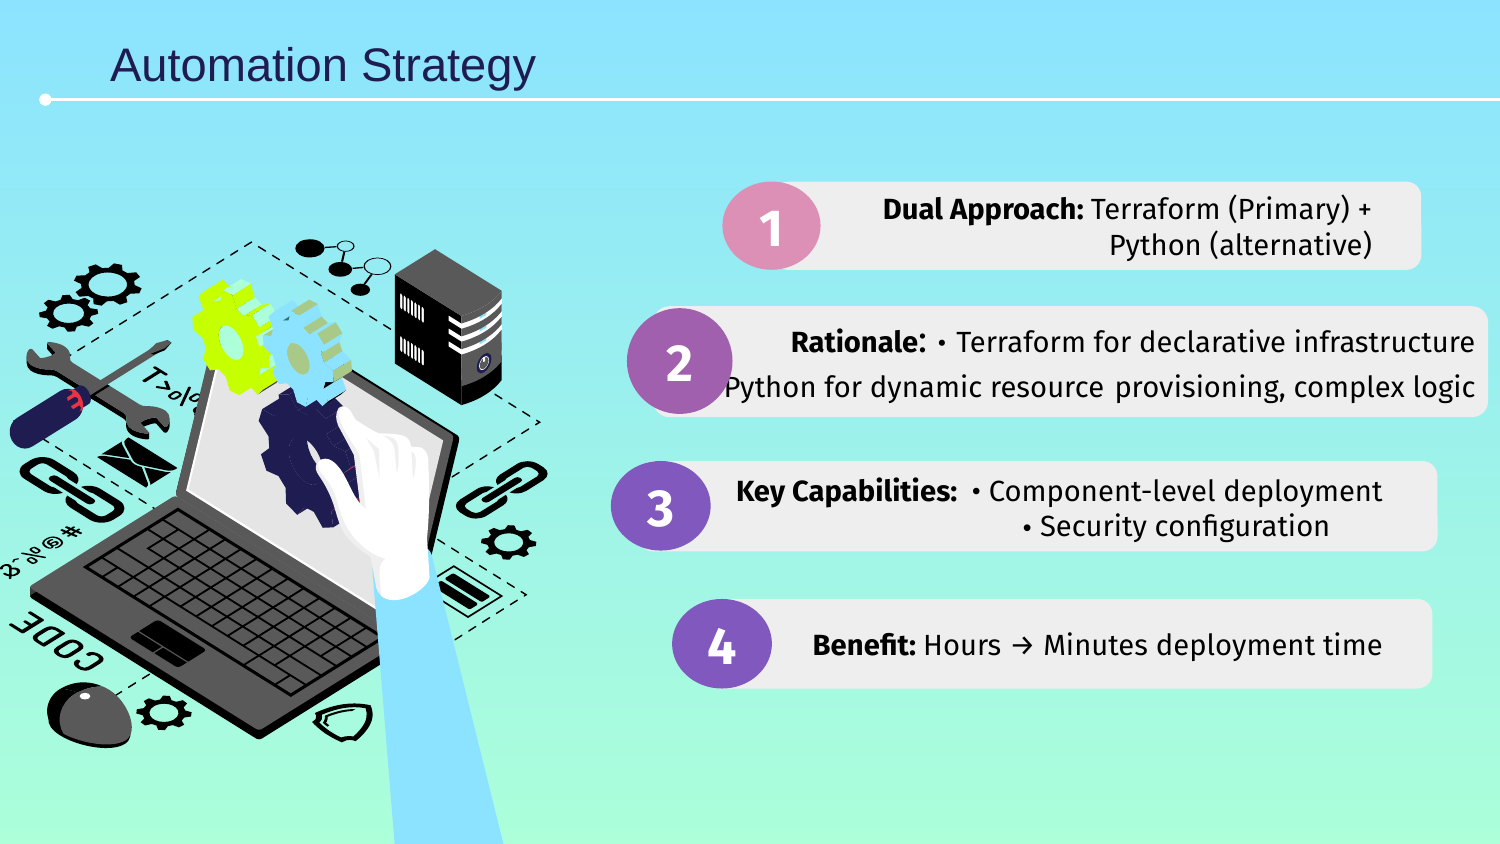

# Automation Strategy
1

Dual Approach: Terraform (Primary) + Python (alternative)

Rationale: • Terraform for declarative infrastructure
                          • Python for dynamic resource provisioning, complex logic
2

3

Key Capabilities:  • Component-level deployment
                                                 • Security configuration

4

Benefit: Hours → Minutes deployment time
9